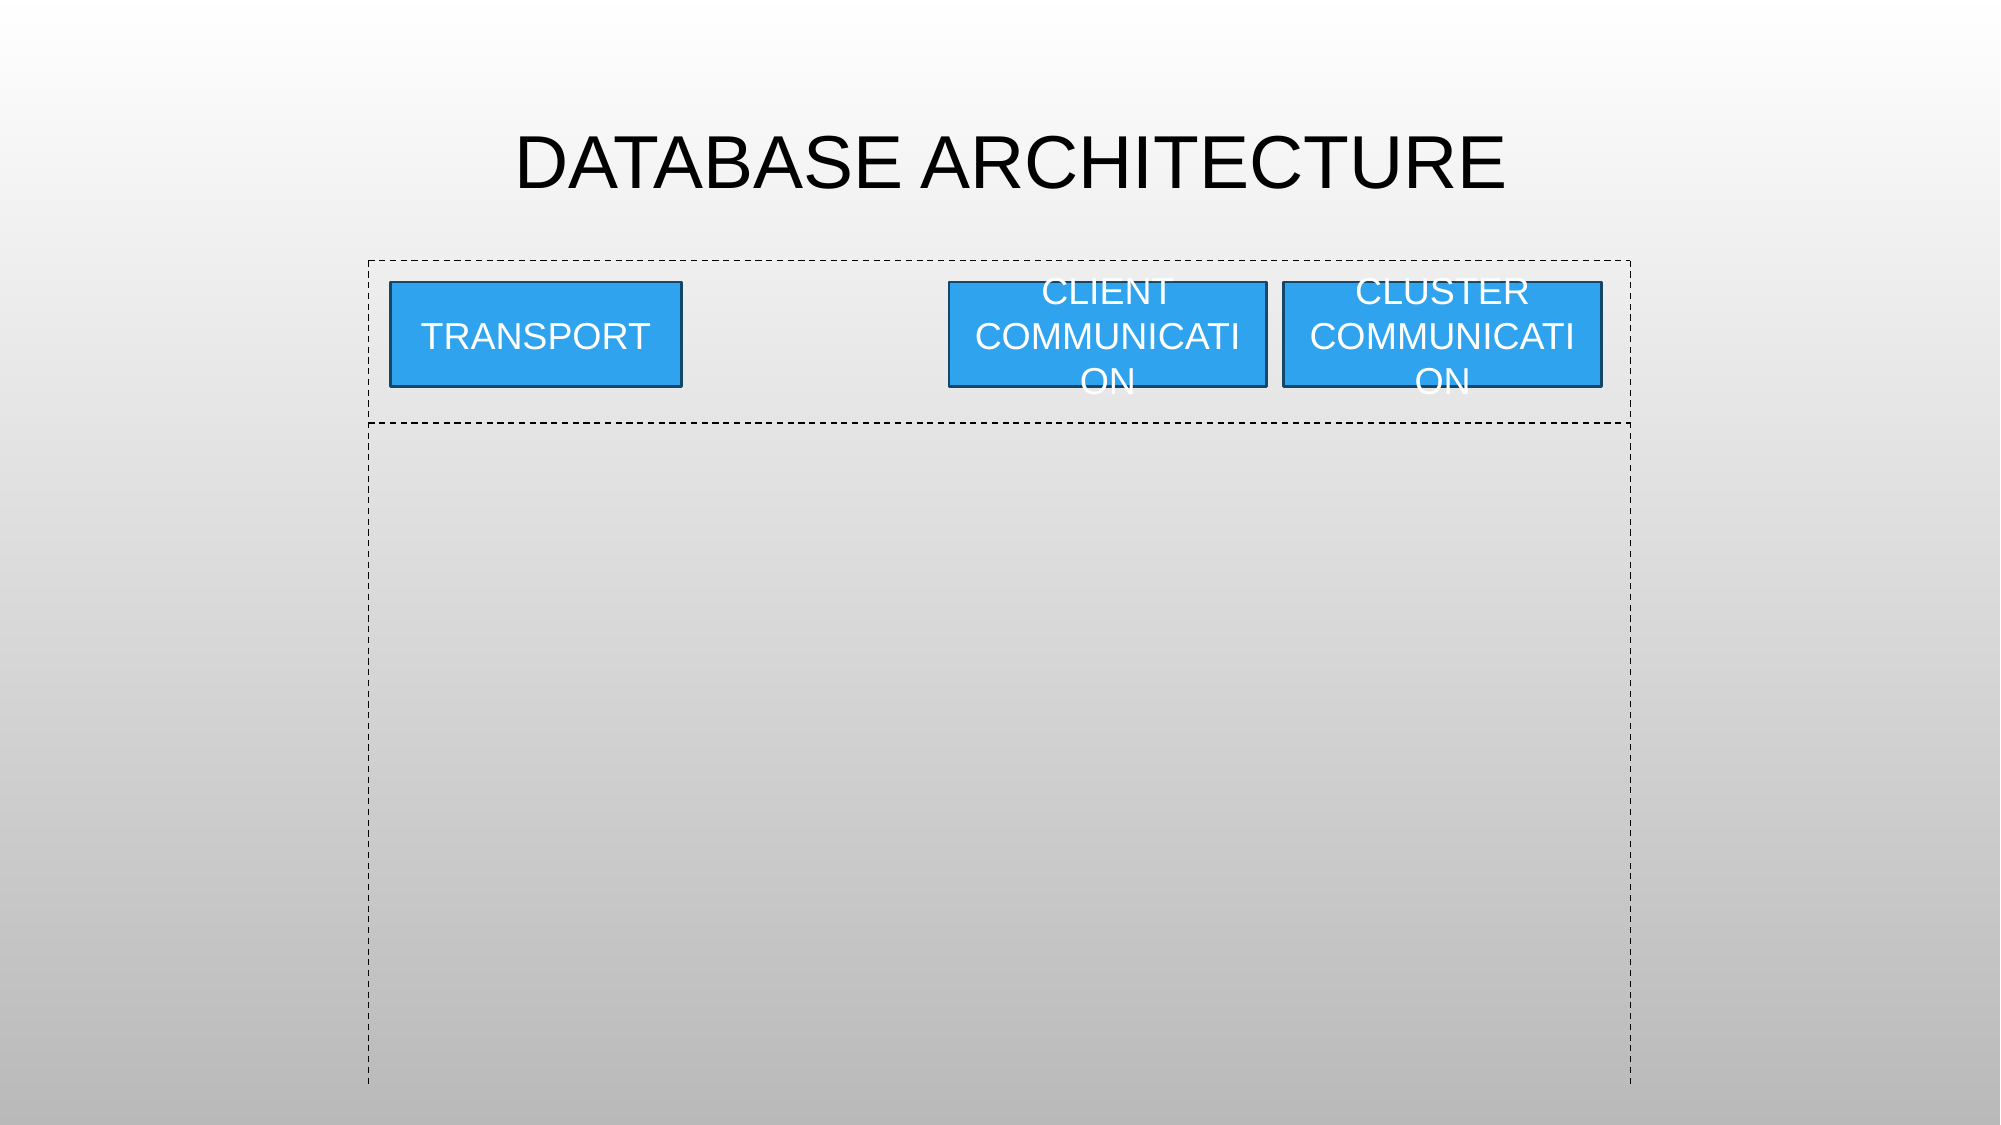

# Database Architecture
TRANSPORT
CLIENT COMMUNICATION
CLUSTER COMMUNICATION